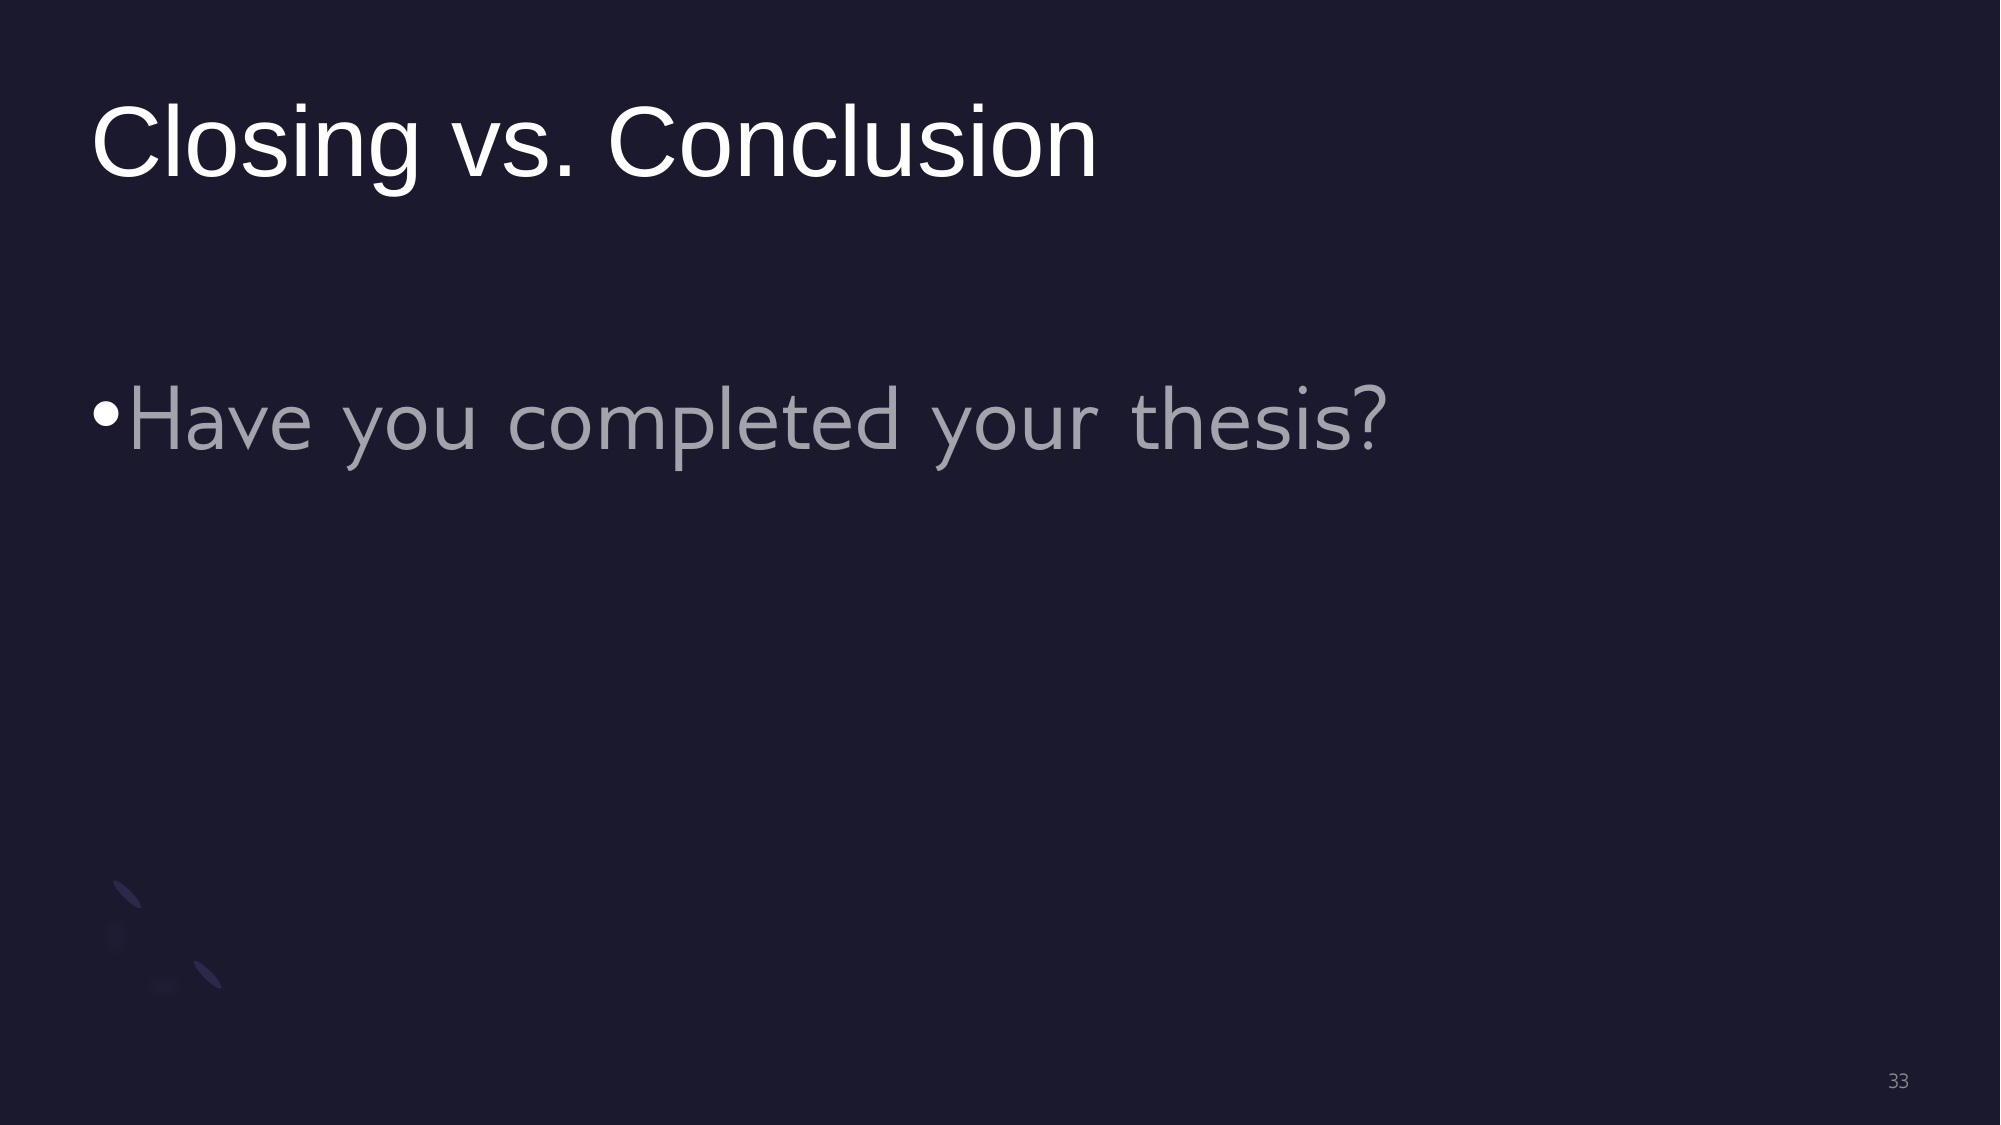

# Closing vs. Conclusion
Have you completed your thesis?

33